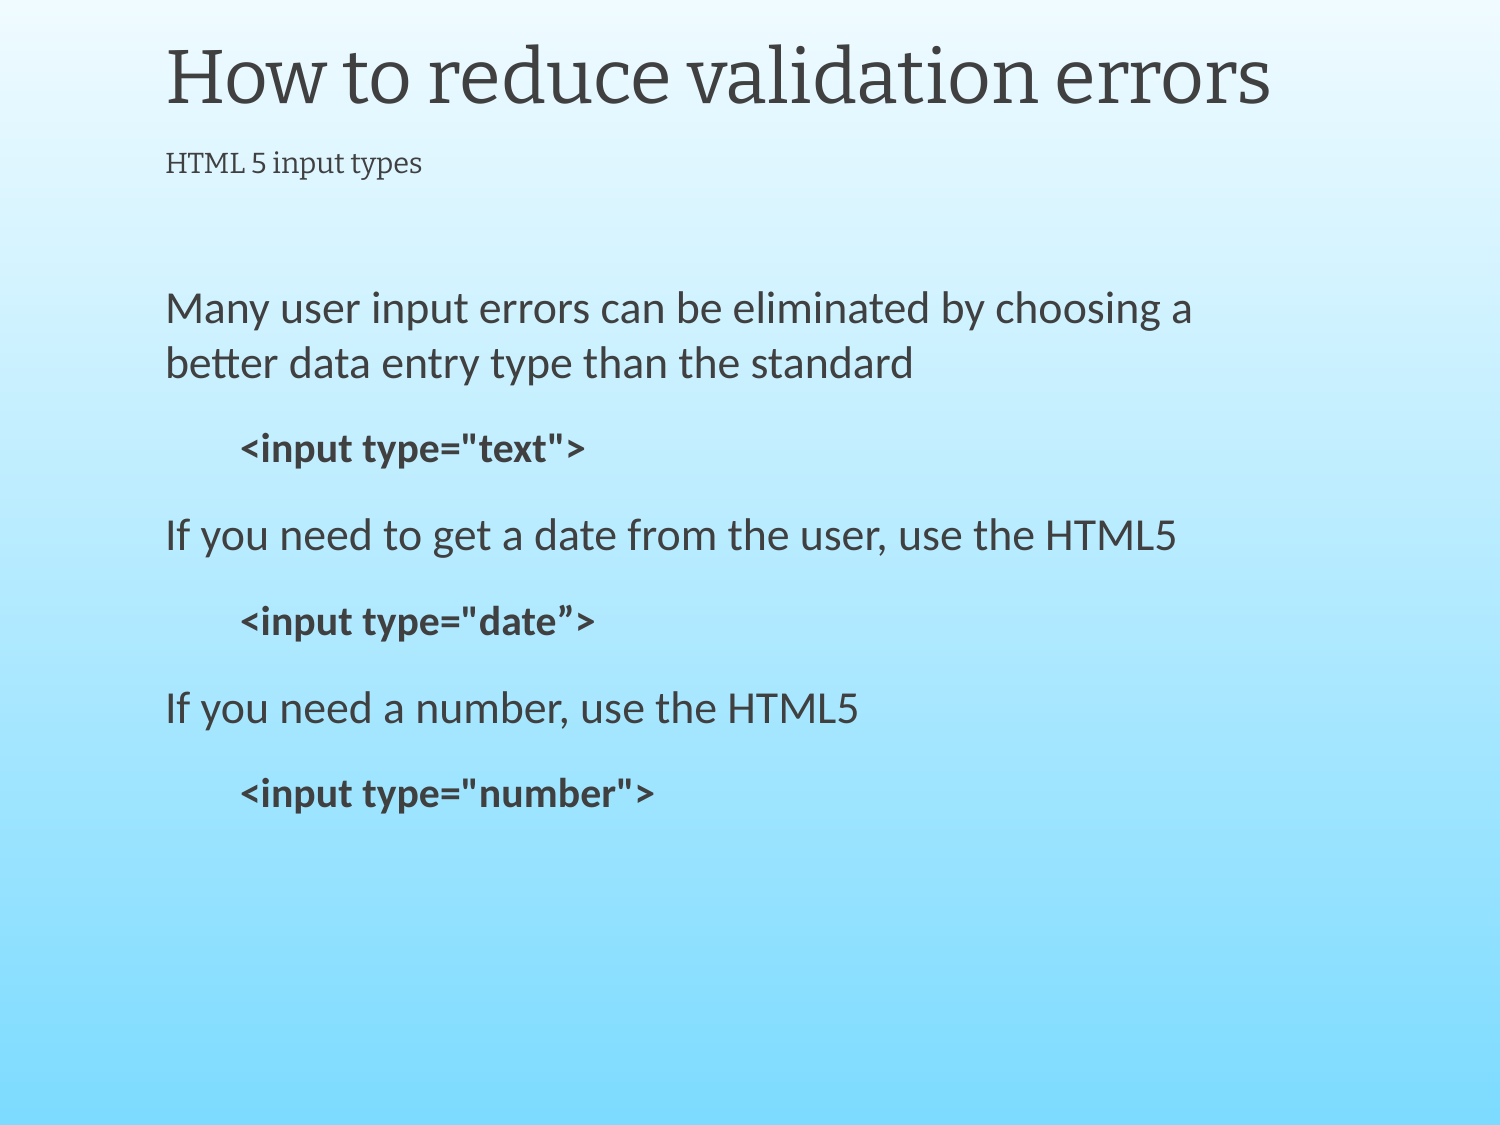

# How to reduce validation errors
HTML 5 input types
Many user input errors can be eliminated by choosing a better data entry type than the standard
<input type="text">
If you need to get a date from the user, use the HTML5
<input type="date”>
If you need a number, use the HTML5
<input type="number">